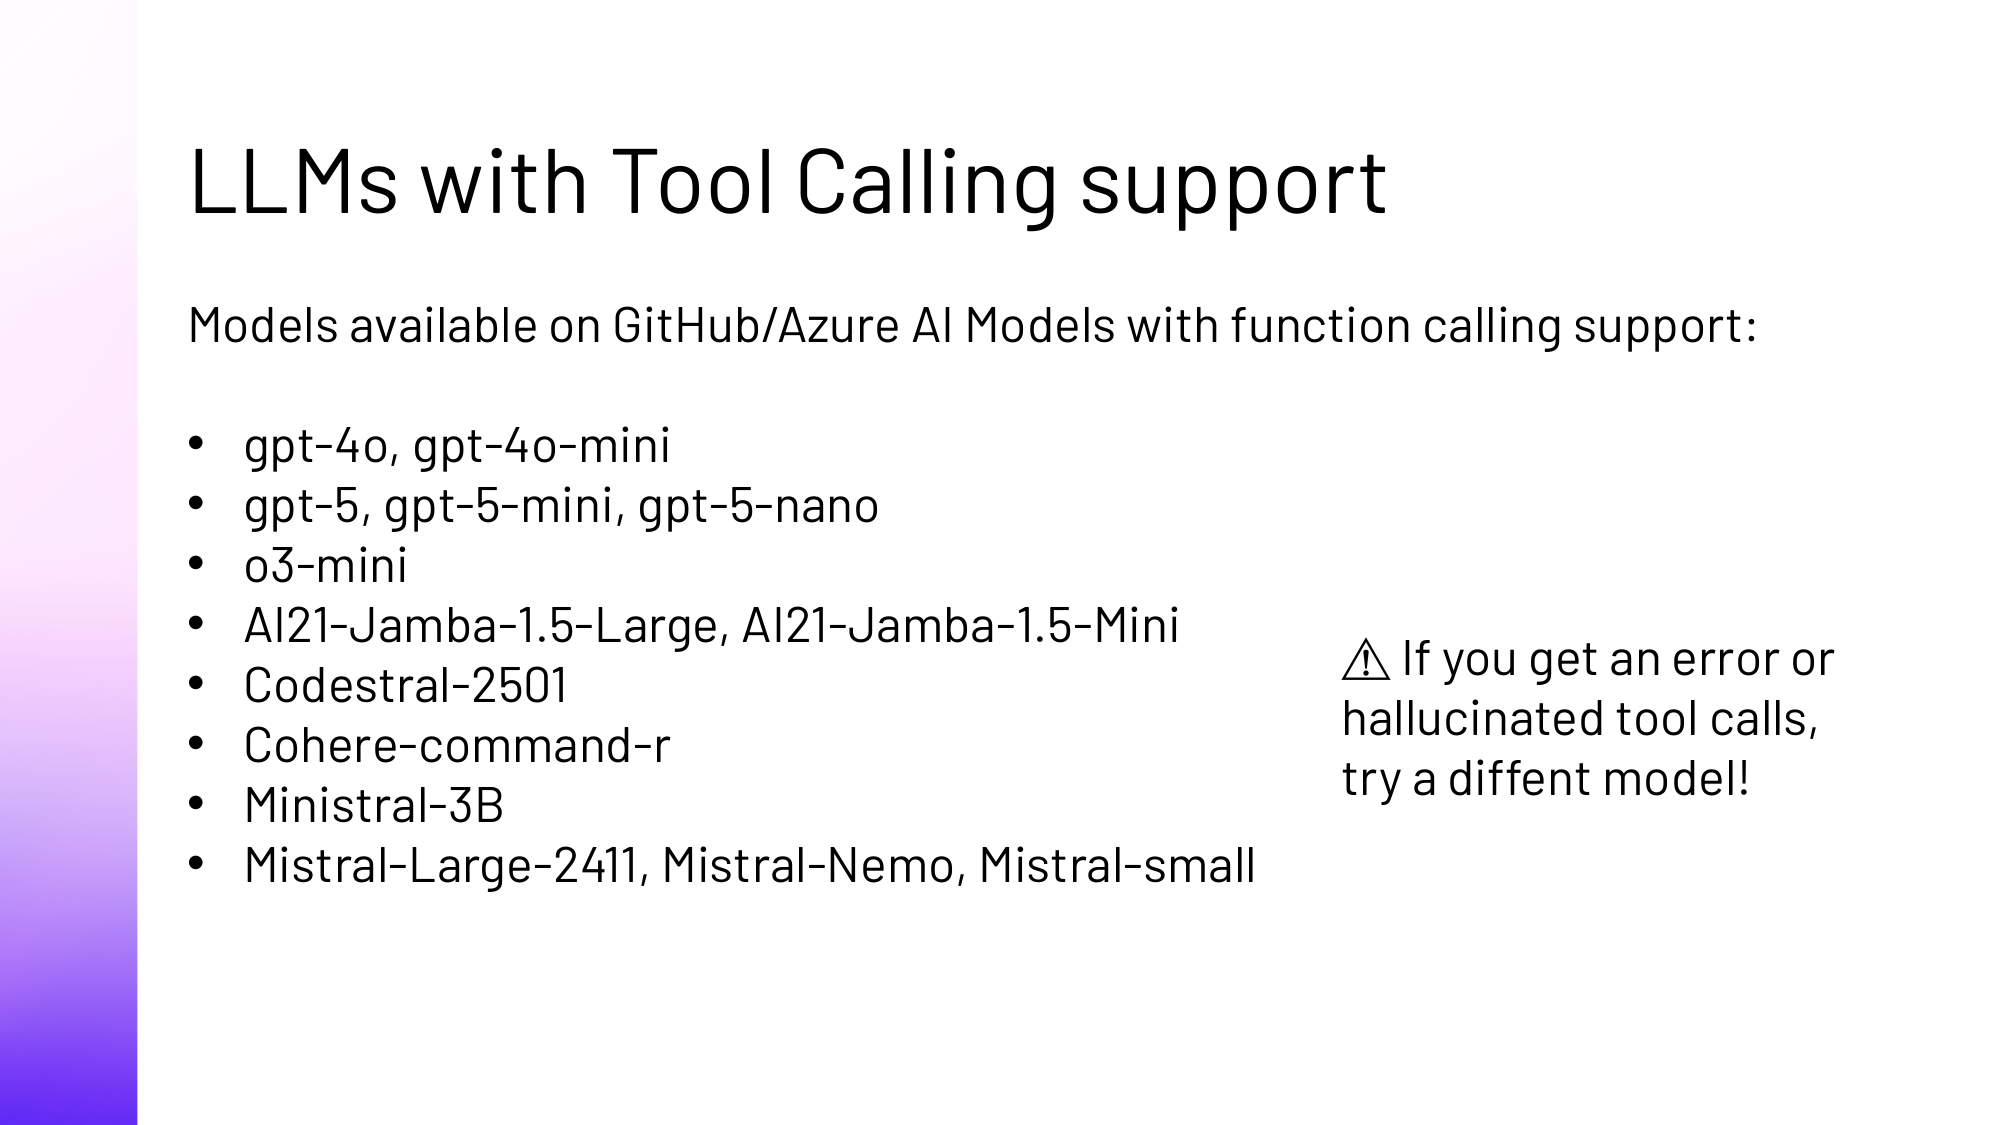

# LLMs with Tool Calling support
Models available on GitHub/Azure AI Models with function calling support:

gpt-4o, gpt-4o-mini
gpt-5, gpt-5-mini, gpt-5-nano
o3-mini
AI21-Jamba-1.5-Large, AI21-Jamba-1.5-Mini
Codestral-2501
Cohere-command-r
Ministral-3B
Mistral-Large-2411, Mistral-Nemo, Mistral-small
⚠️ If you get an error or hallucinated tool calls,
try a diffent model!